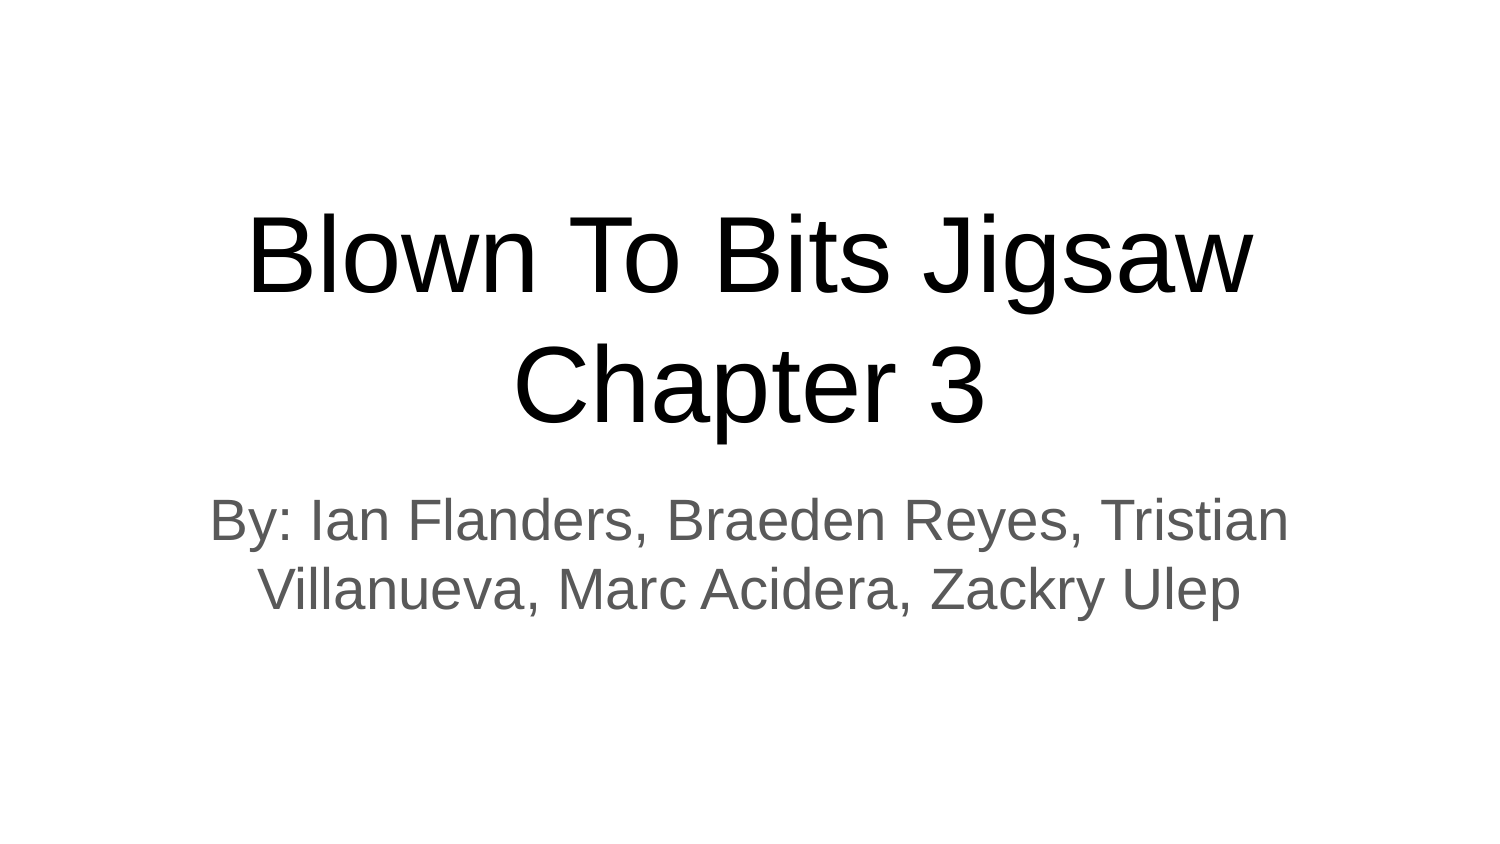

# Blown To Bits Jigsaw Chapter 3
By: Ian Flanders, Braeden Reyes, Tristian Villanueva, Marc Acidera, Zackry Ulep